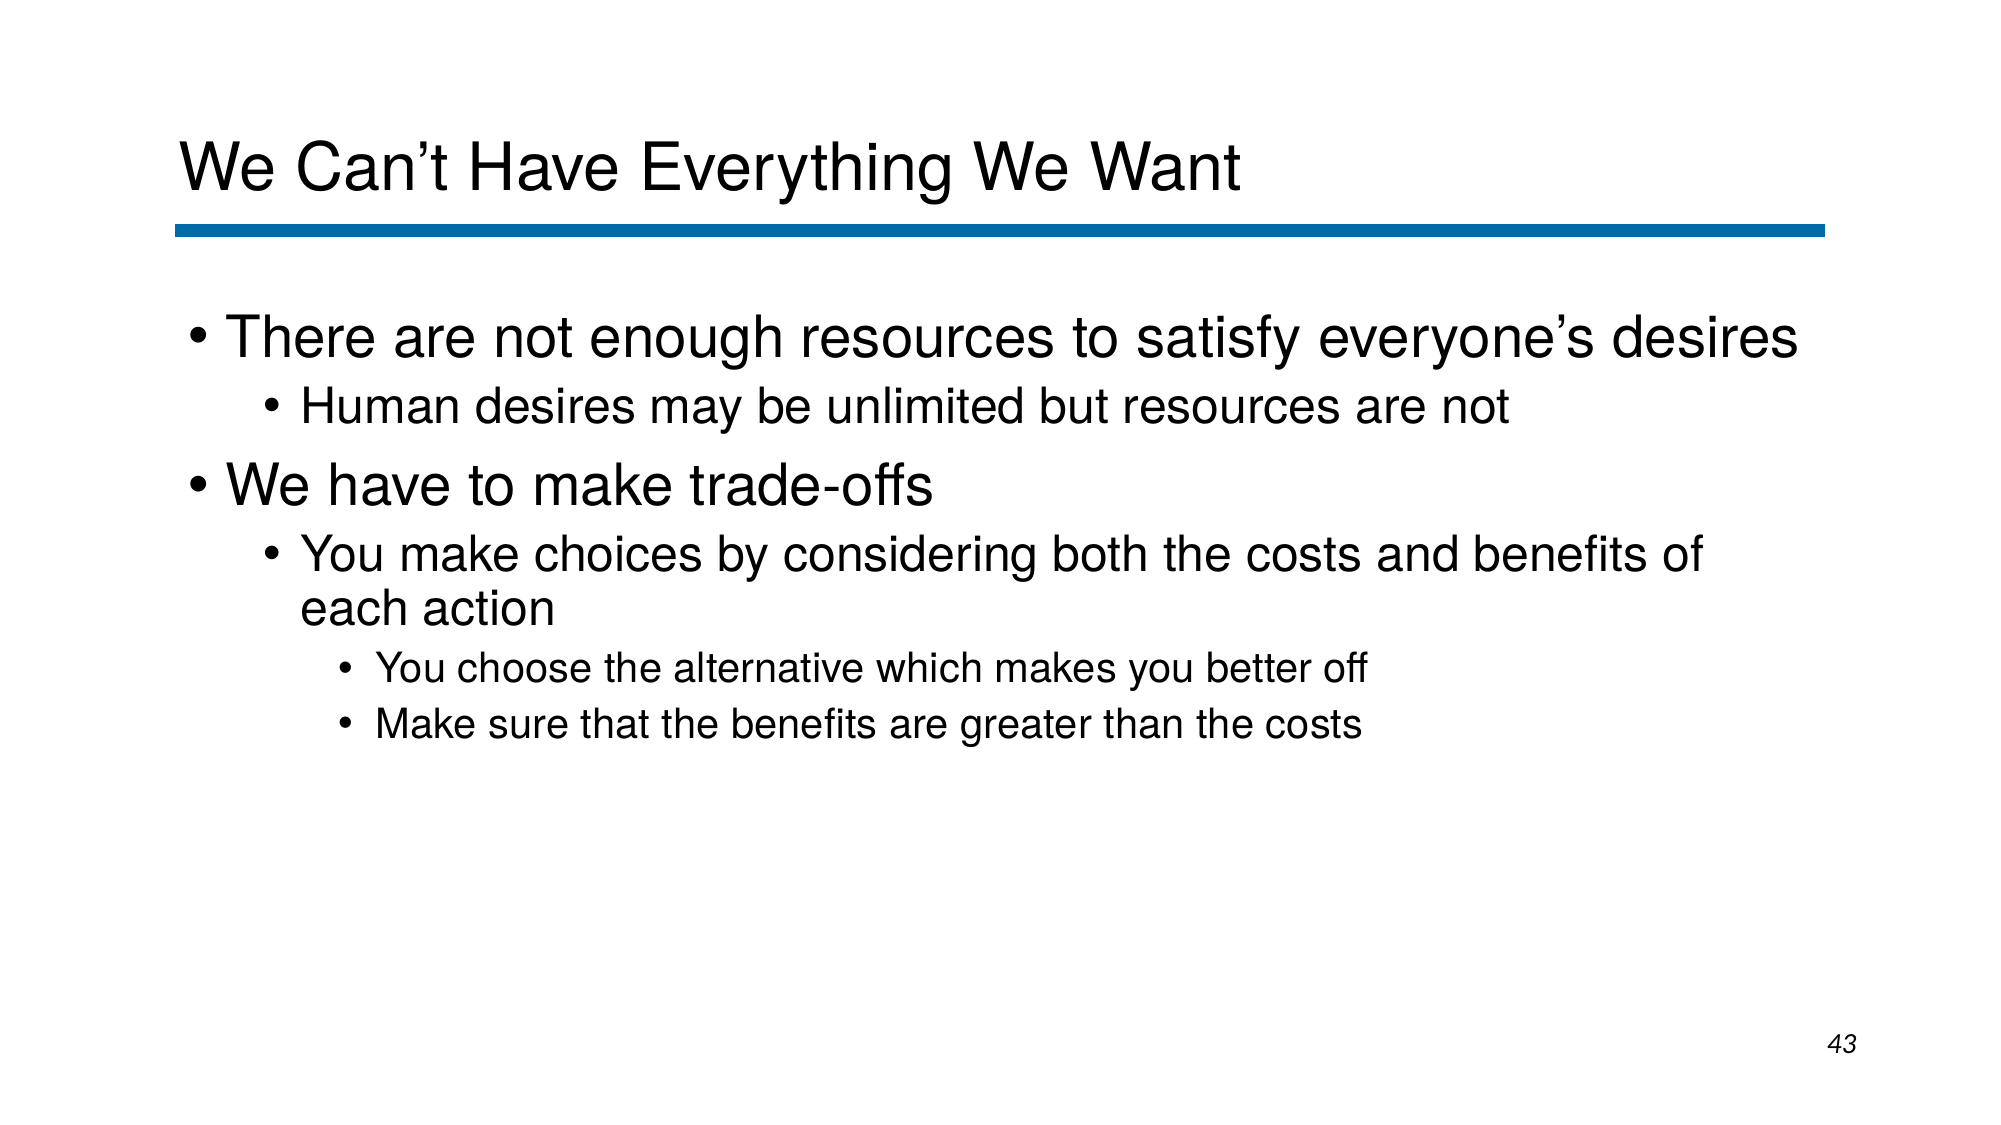

# We Can’t Have Everything We Want
There are not enough resources to satisfy everyone’s desires
Human desires may be unlimited but resources are not
We have to make trade-offs
You make choices by considering both the costs and benefits of each action
You choose the alternative which makes you better off
Make sure that the benefits are greater than the costs